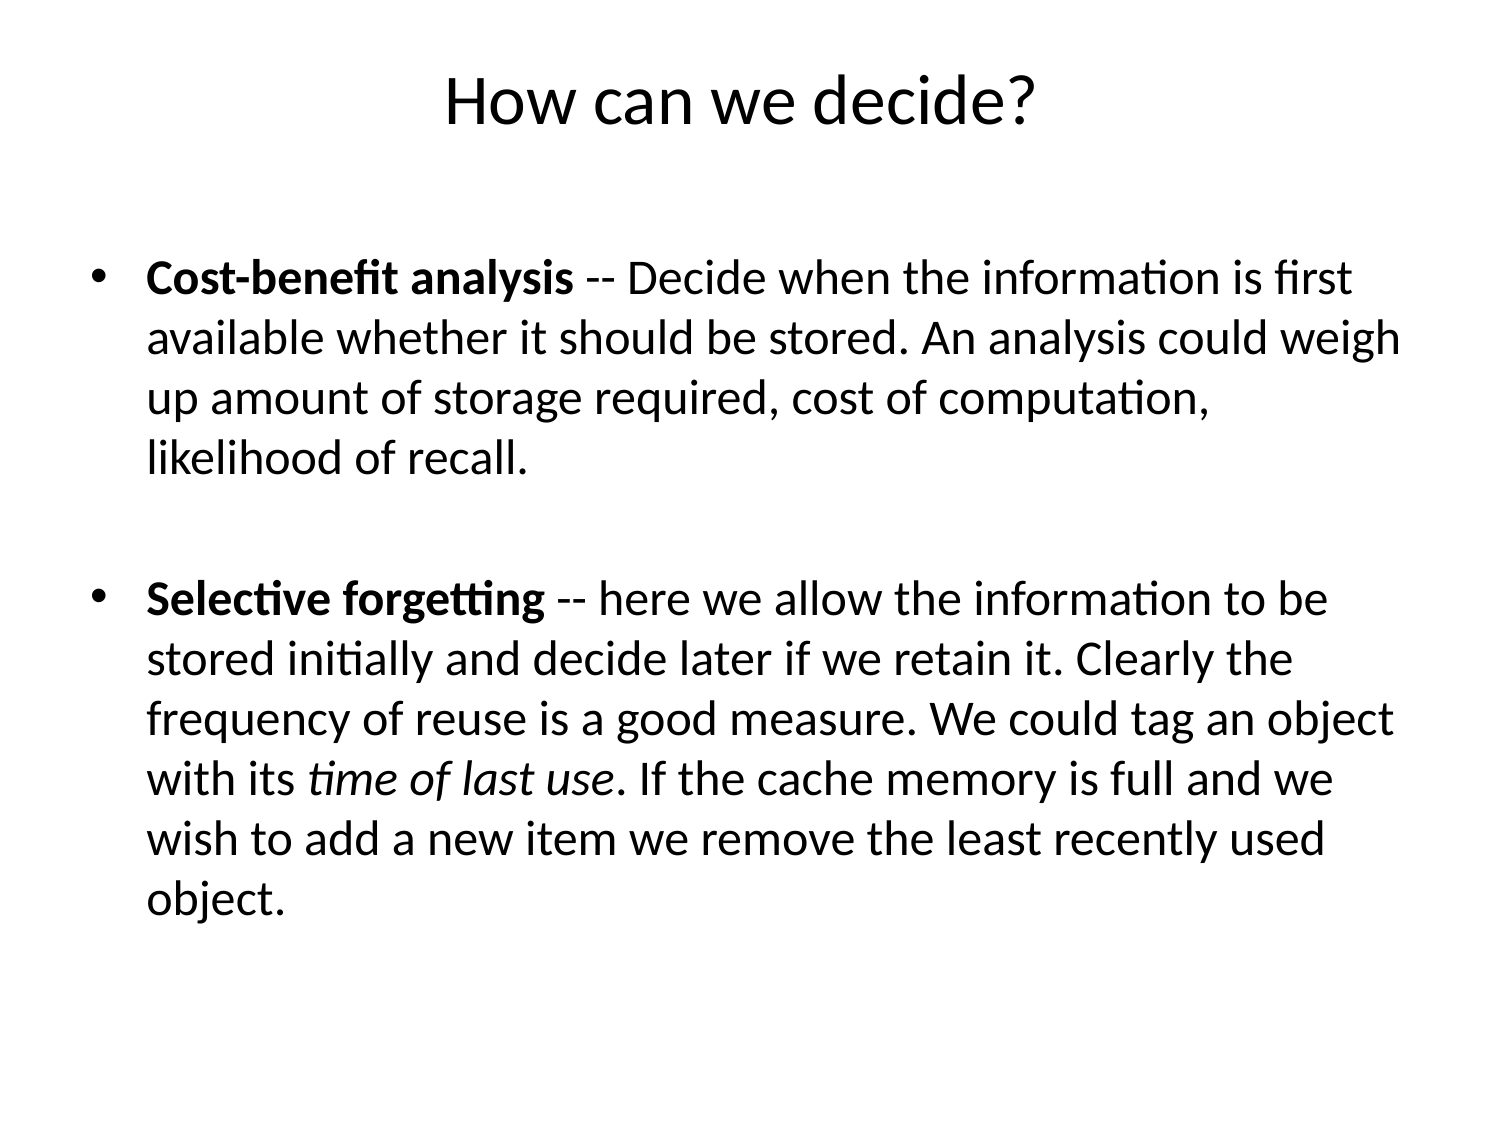

# How can we decide?
Cost-benefit analysis -- Decide when the information is first available whether it should be stored. An analysis could weigh up amount of storage required, cost of computation, likelihood of recall.

Selective forgetting -- here we allow the information to be stored initially and decide later if we retain it. Clearly the frequency of reuse is a good measure. We could tag an object with its time of last use. If the cache memory is full and we wish to add a new item we remove the least recently used object.